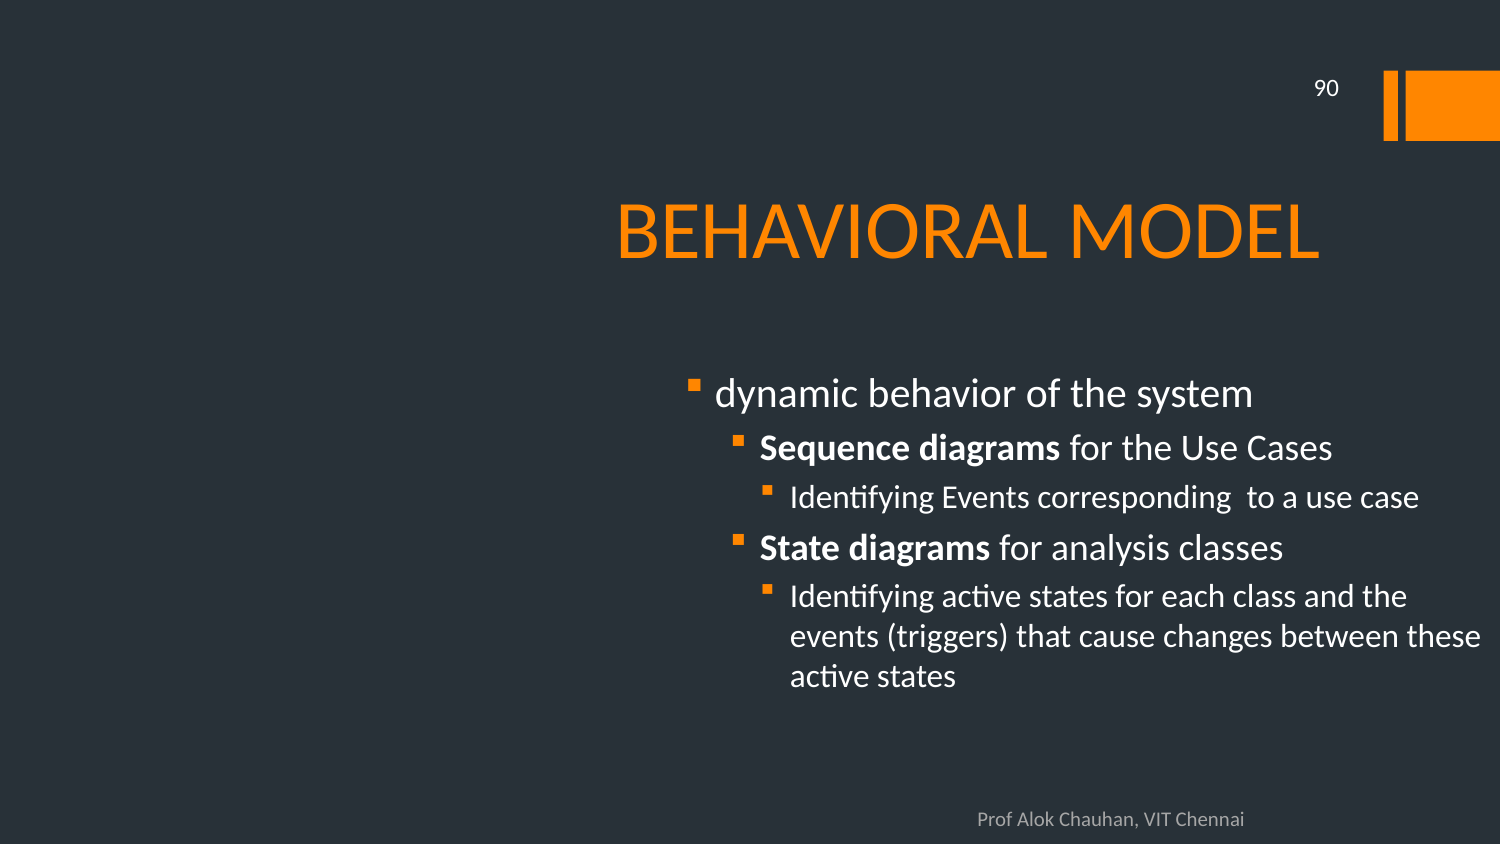

90
# BEHAVIORAL MODEL

dynamic behavior of the system
Sequence diagrams for the Use Cases
Identifying Events corresponding  to a use case
State diagrams for analysis classes
Identifying active states for each class and the events (triggers) that cause changes between these active states

Prof Alok Chauhan, VIT Chennai